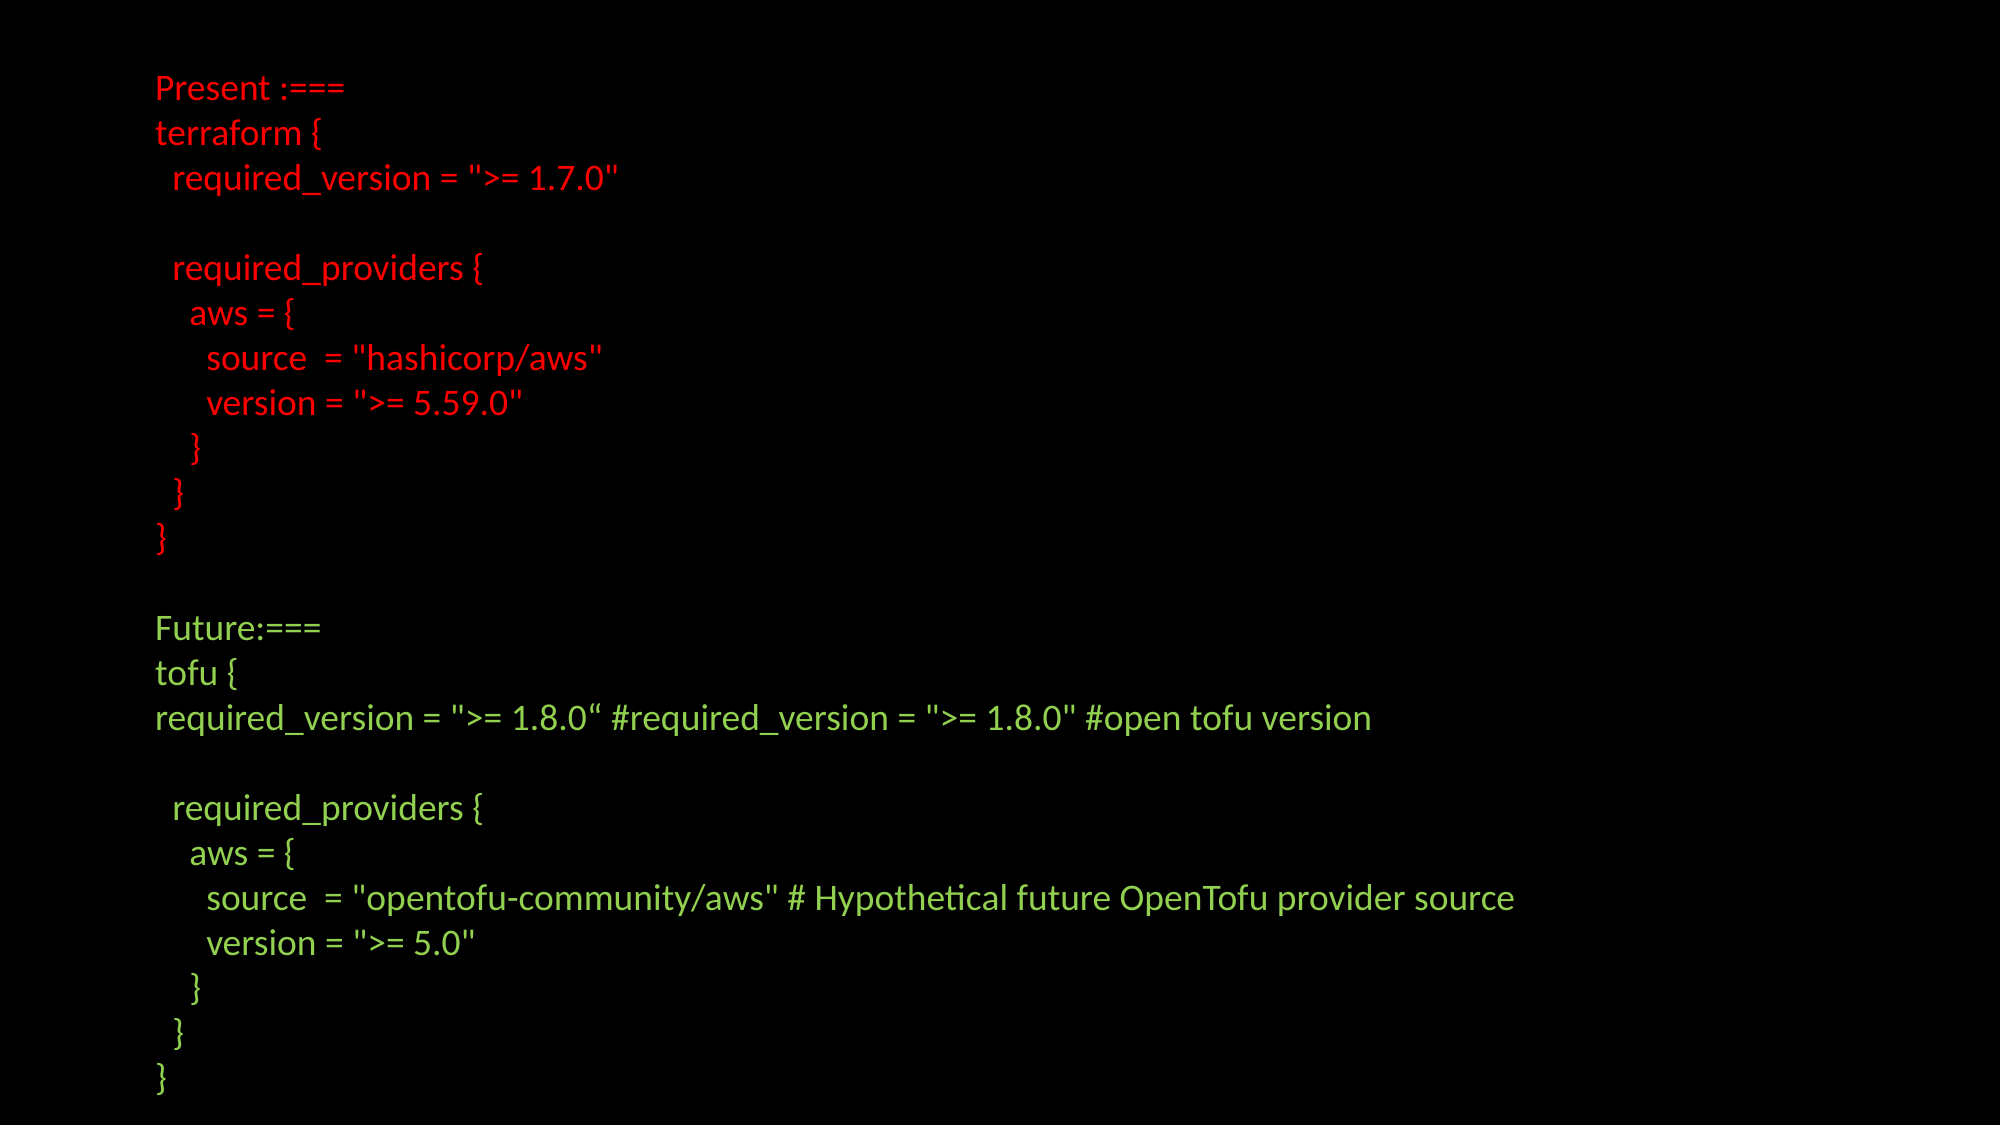

Present :===
terraform {
  required_version = ">= 1.7.0"

  required_providers {
    aws = {
      source  = "hashicorp/aws"
      version = ">= 5.59.0"
    }
  }
}

Future:===
tofu {
required_version = ">= 1.8.0“ #required_version = ">= 1.8.0" #open tofu version

  required_providers {
    aws = {
      source  = "opentofu-community/aws" # Hypothetical future OpenTofu provider source
      version = ">= 5.0"
    }
  }
}